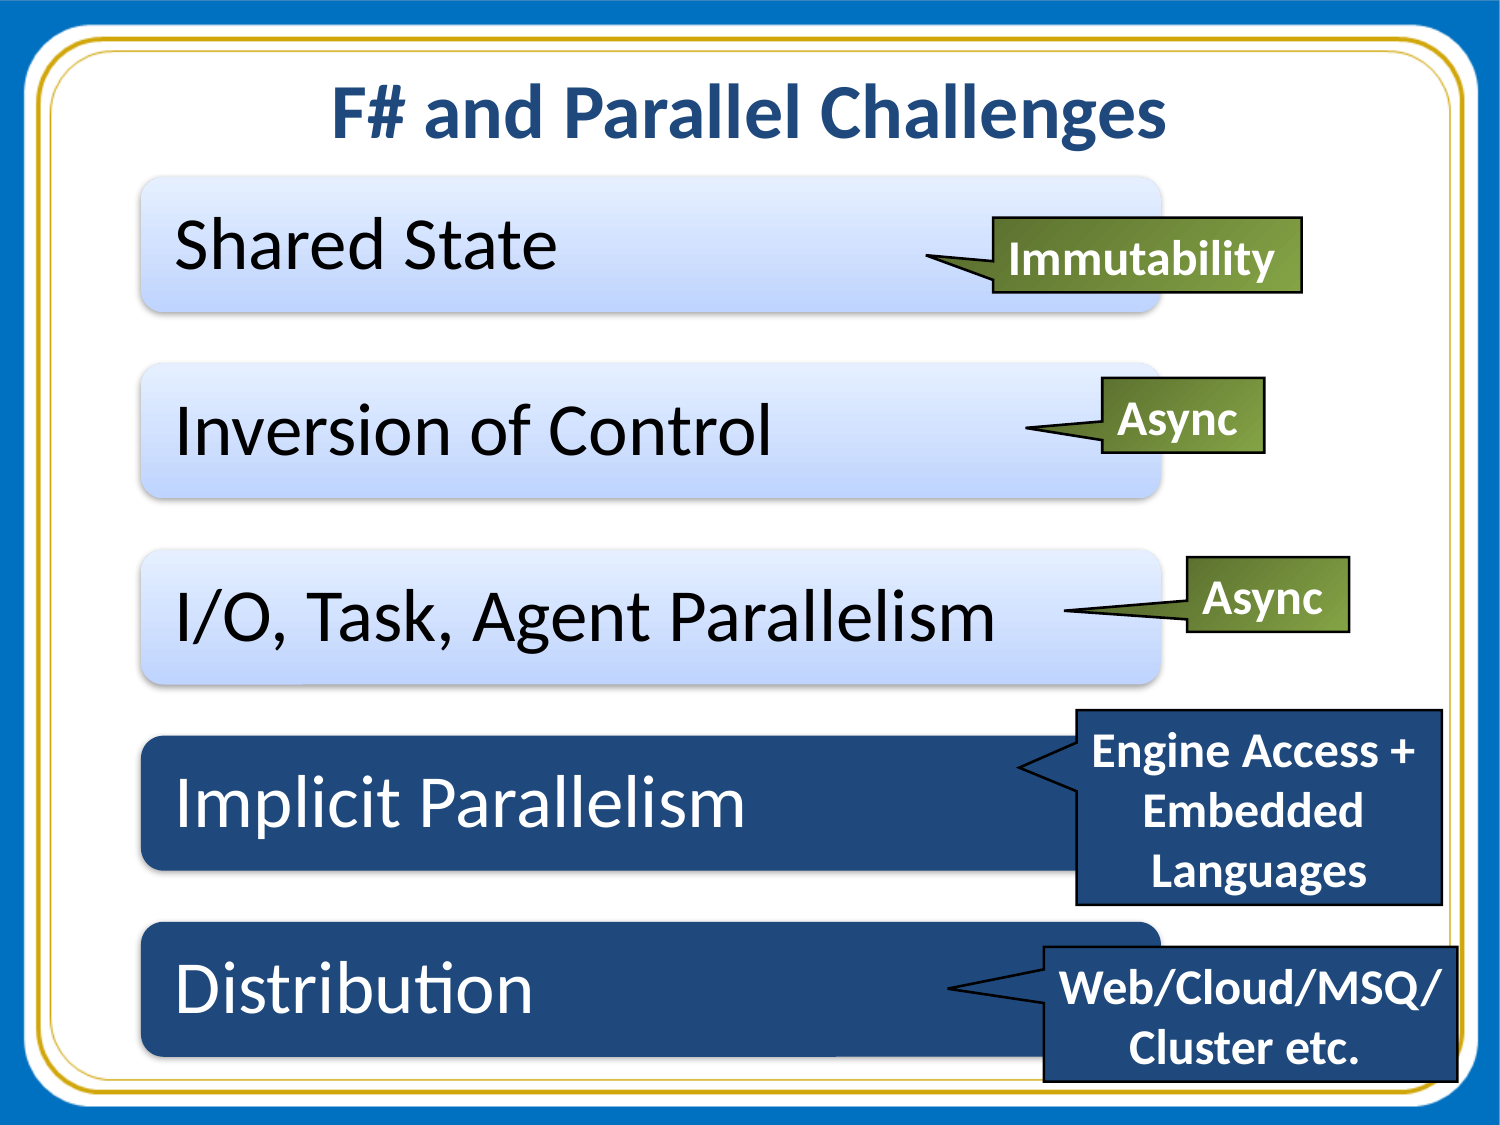

# F# and Parallel Challenges

Shared State
Immutability

Inversion of Control
Async

I/O, Task, Agent Parallelism
Async
Engine Access +
Embedded
Languages

Implicit Parallelism

Distribution
Web/Cloud/MSQ/
Cluster etc.